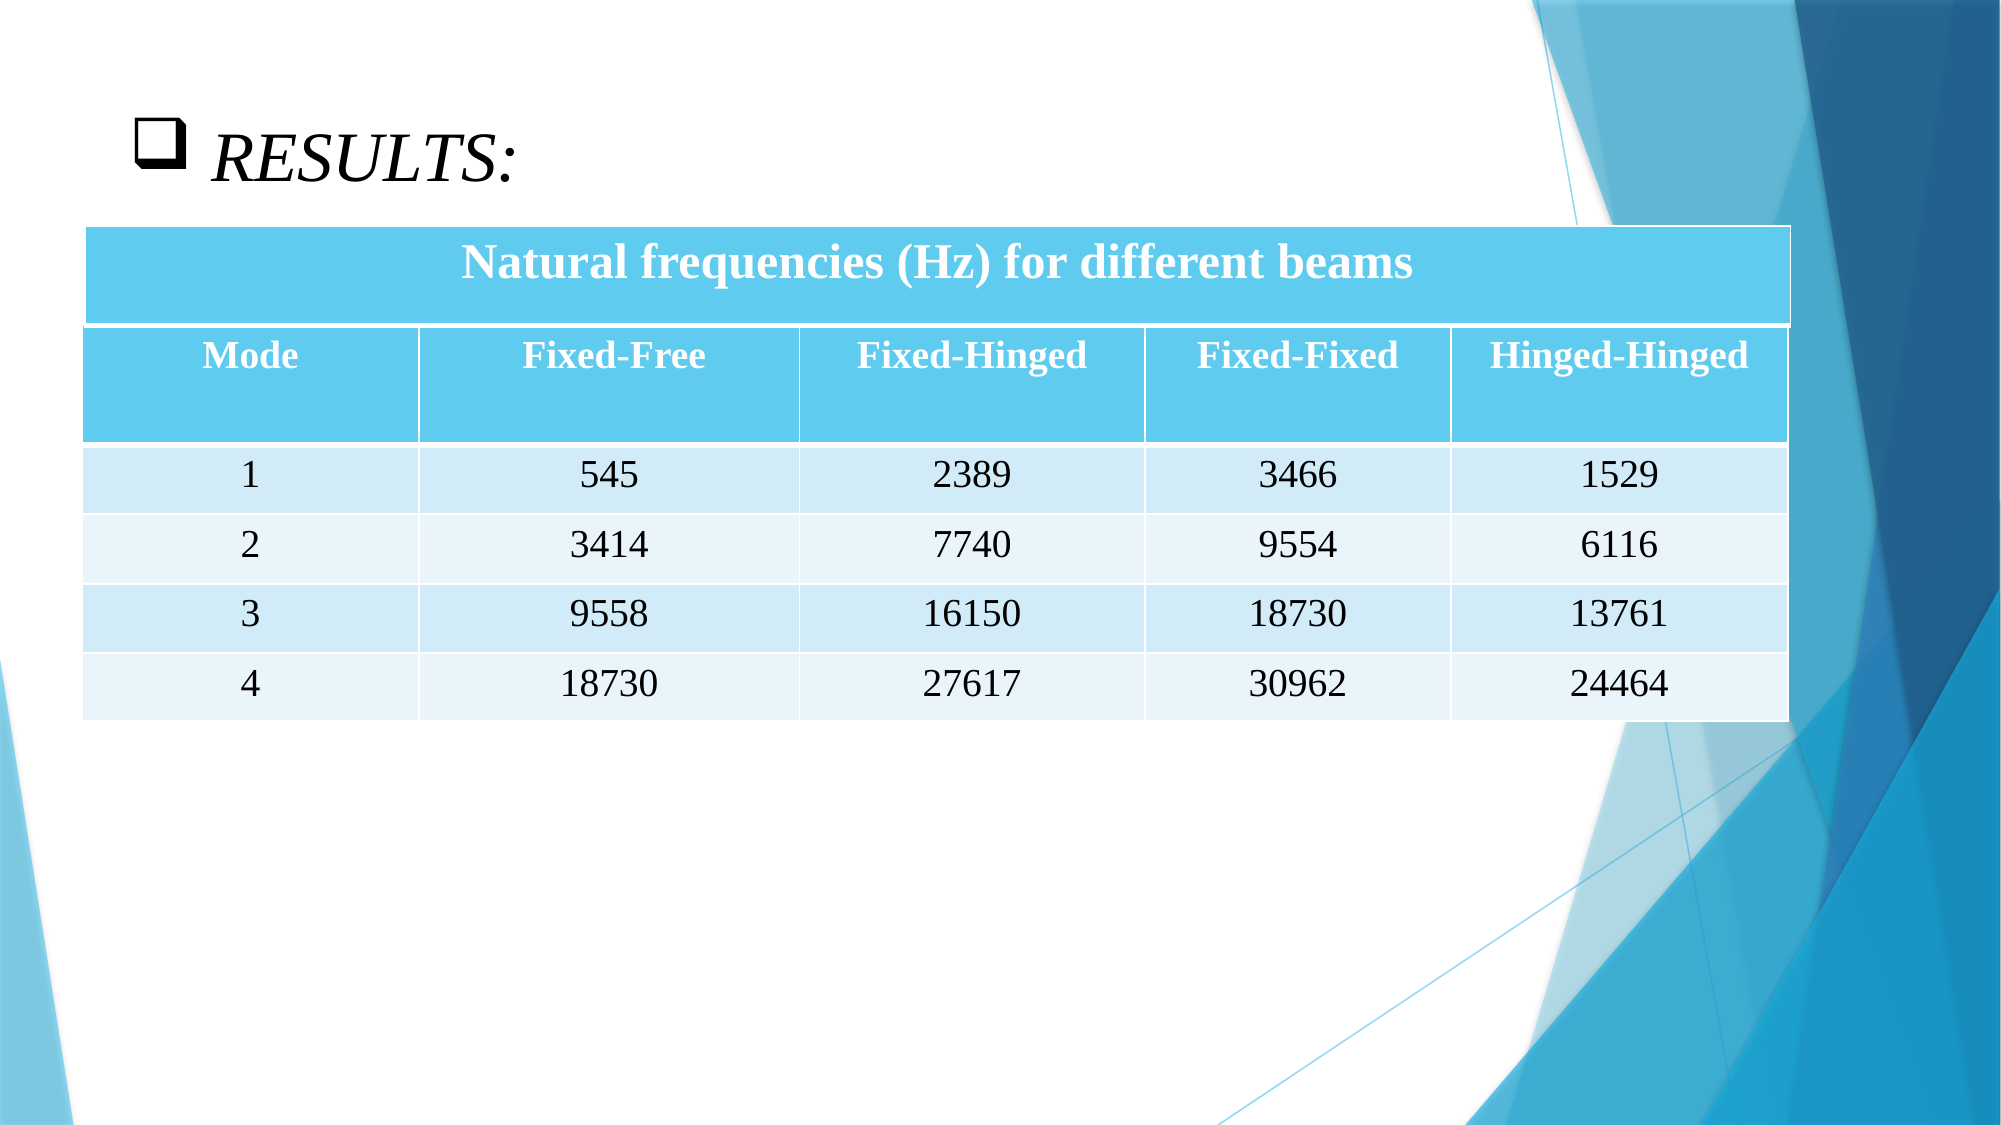

RESULTS:
| Natural frequencies (Hz) for different beams |
| --- |
| Mode | Fixed-Free | Fixed-Hinged | Fixed-Fixed | Hinged-Hinged |
| --- | --- | --- | --- | --- |
| 1 | 545 | 2389 | 3466 | 1529 |
| 2 | 3414 | 7740 | 9554 | 6116 |
| 3 | 9558 | 16150 | 18730 | 13761 |
| 4 | 18730 | 27617 | 30962 | 24464 |